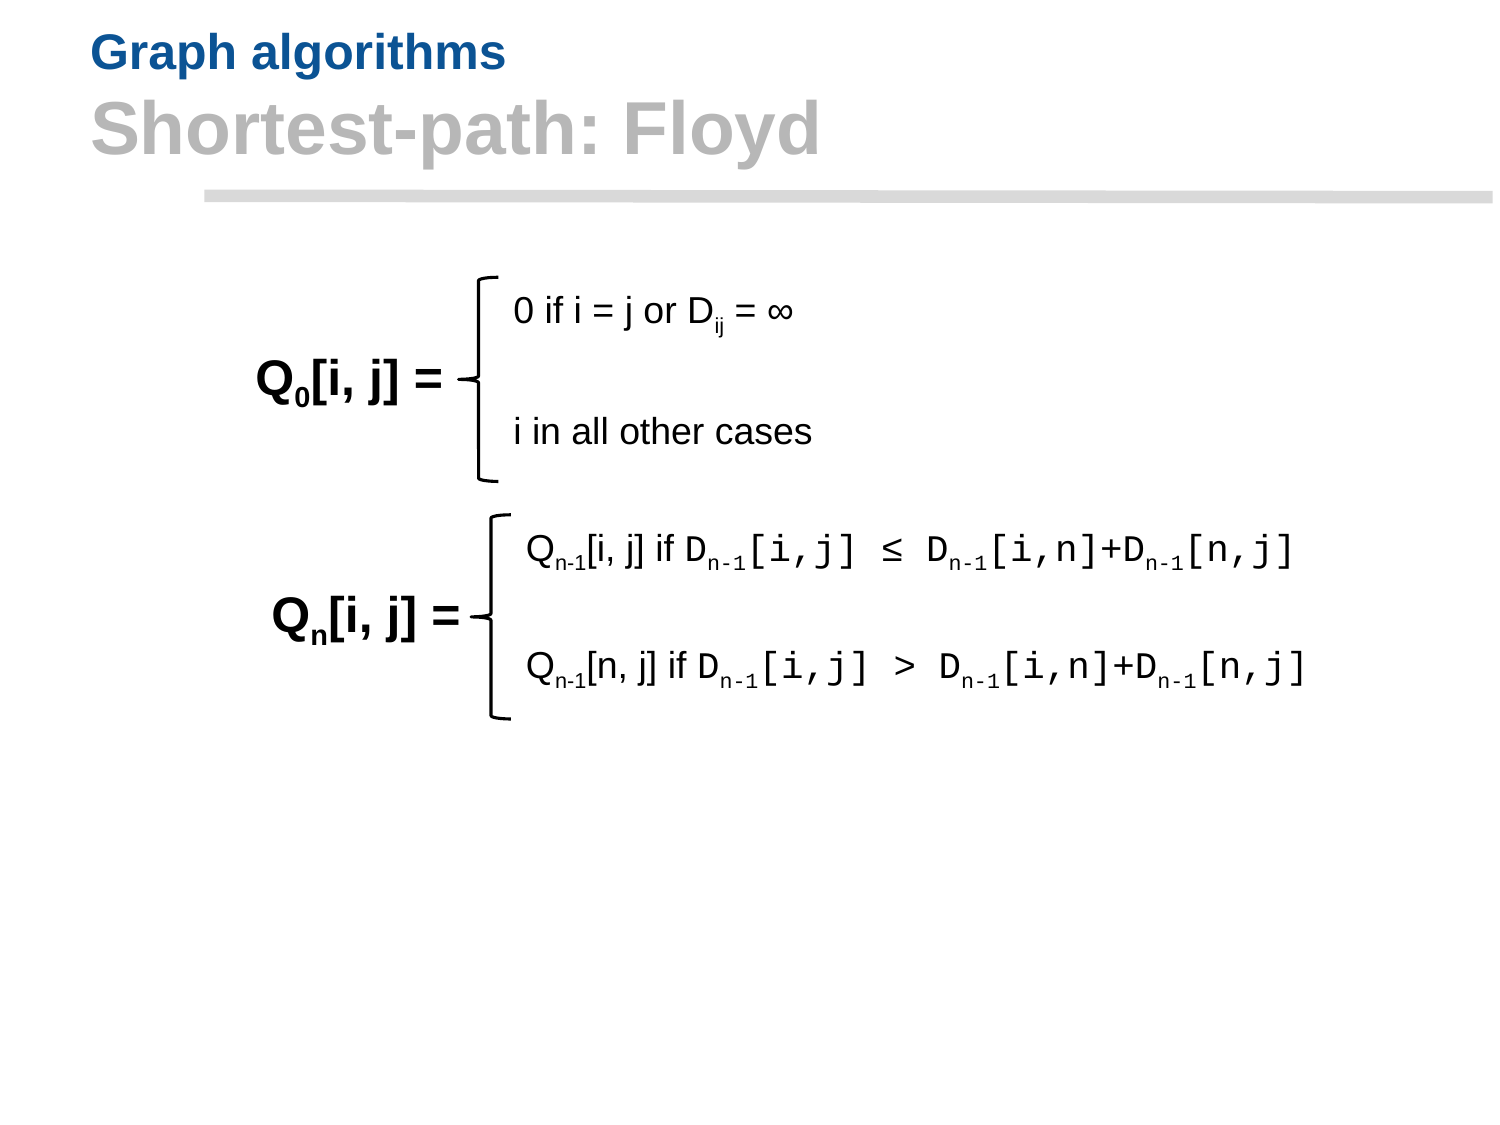

# Graph algorithms
Shortest-path: Floyd
0 if i = j or Dij = ∞

Q0[i, j] =
i in all other cases
Qn-1[i, j] if Dn-1[i,j] ≤ Dn-1[i,n]+Dn-1[n,j]

Qn[i, j] =
Qn-1[n, j] if Dn-1[i,j] > Dn-1[i,n]+Dn-1[n,j]